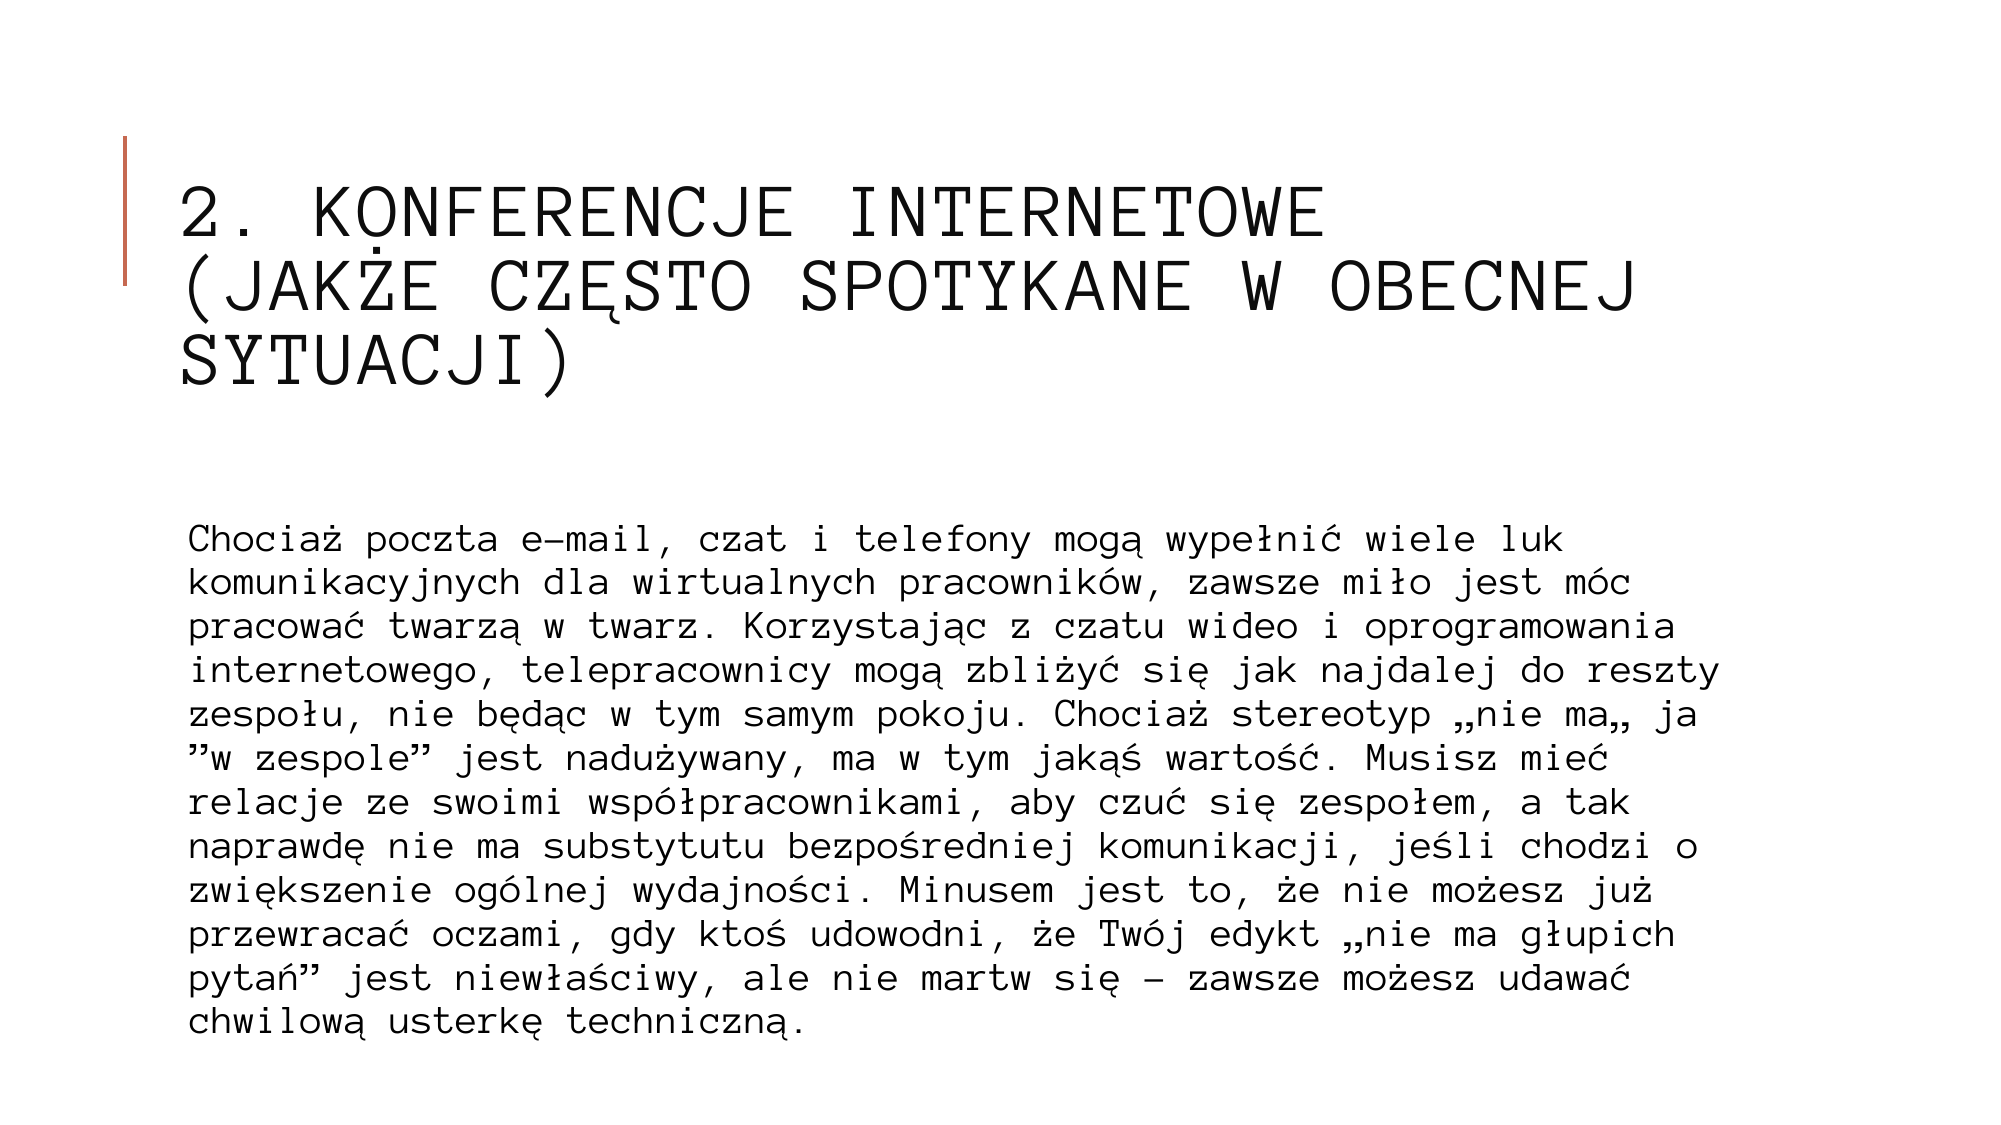

# 2. Konferencje internetowe (jakże często spotykane w obecnej sytuacji)
Chociaż poczta e-mail, czat i telefony mogą wypełnić wiele luk komunikacyjnych dla wirtualnych pracowników, zawsze miło jest móc pracować twarzą w twarz. Korzystając z czatu wideo i oprogramowania internetowego, telepracownicy mogą zbliżyć się jak najdalej do reszty zespołu, nie będąc w tym samym pokoju. Chociaż stereotyp „nie ma„ ja ”w zespole” jest nadużywany, ma w tym jakąś wartość. Musisz mieć relacje ze swoimi współpracownikami, aby czuć się zespołem, a tak naprawdę nie ma substytutu bezpośredniej komunikacji, jeśli chodzi o zwiększenie ogólnej wydajności. Minusem jest to, że nie możesz już przewracać oczami, gdy ktoś udowodni, że Twój edykt „nie ma głupich pytań” jest niewłaściwy, ale nie martw się - zawsze możesz udawać chwilową usterkę techniczną.